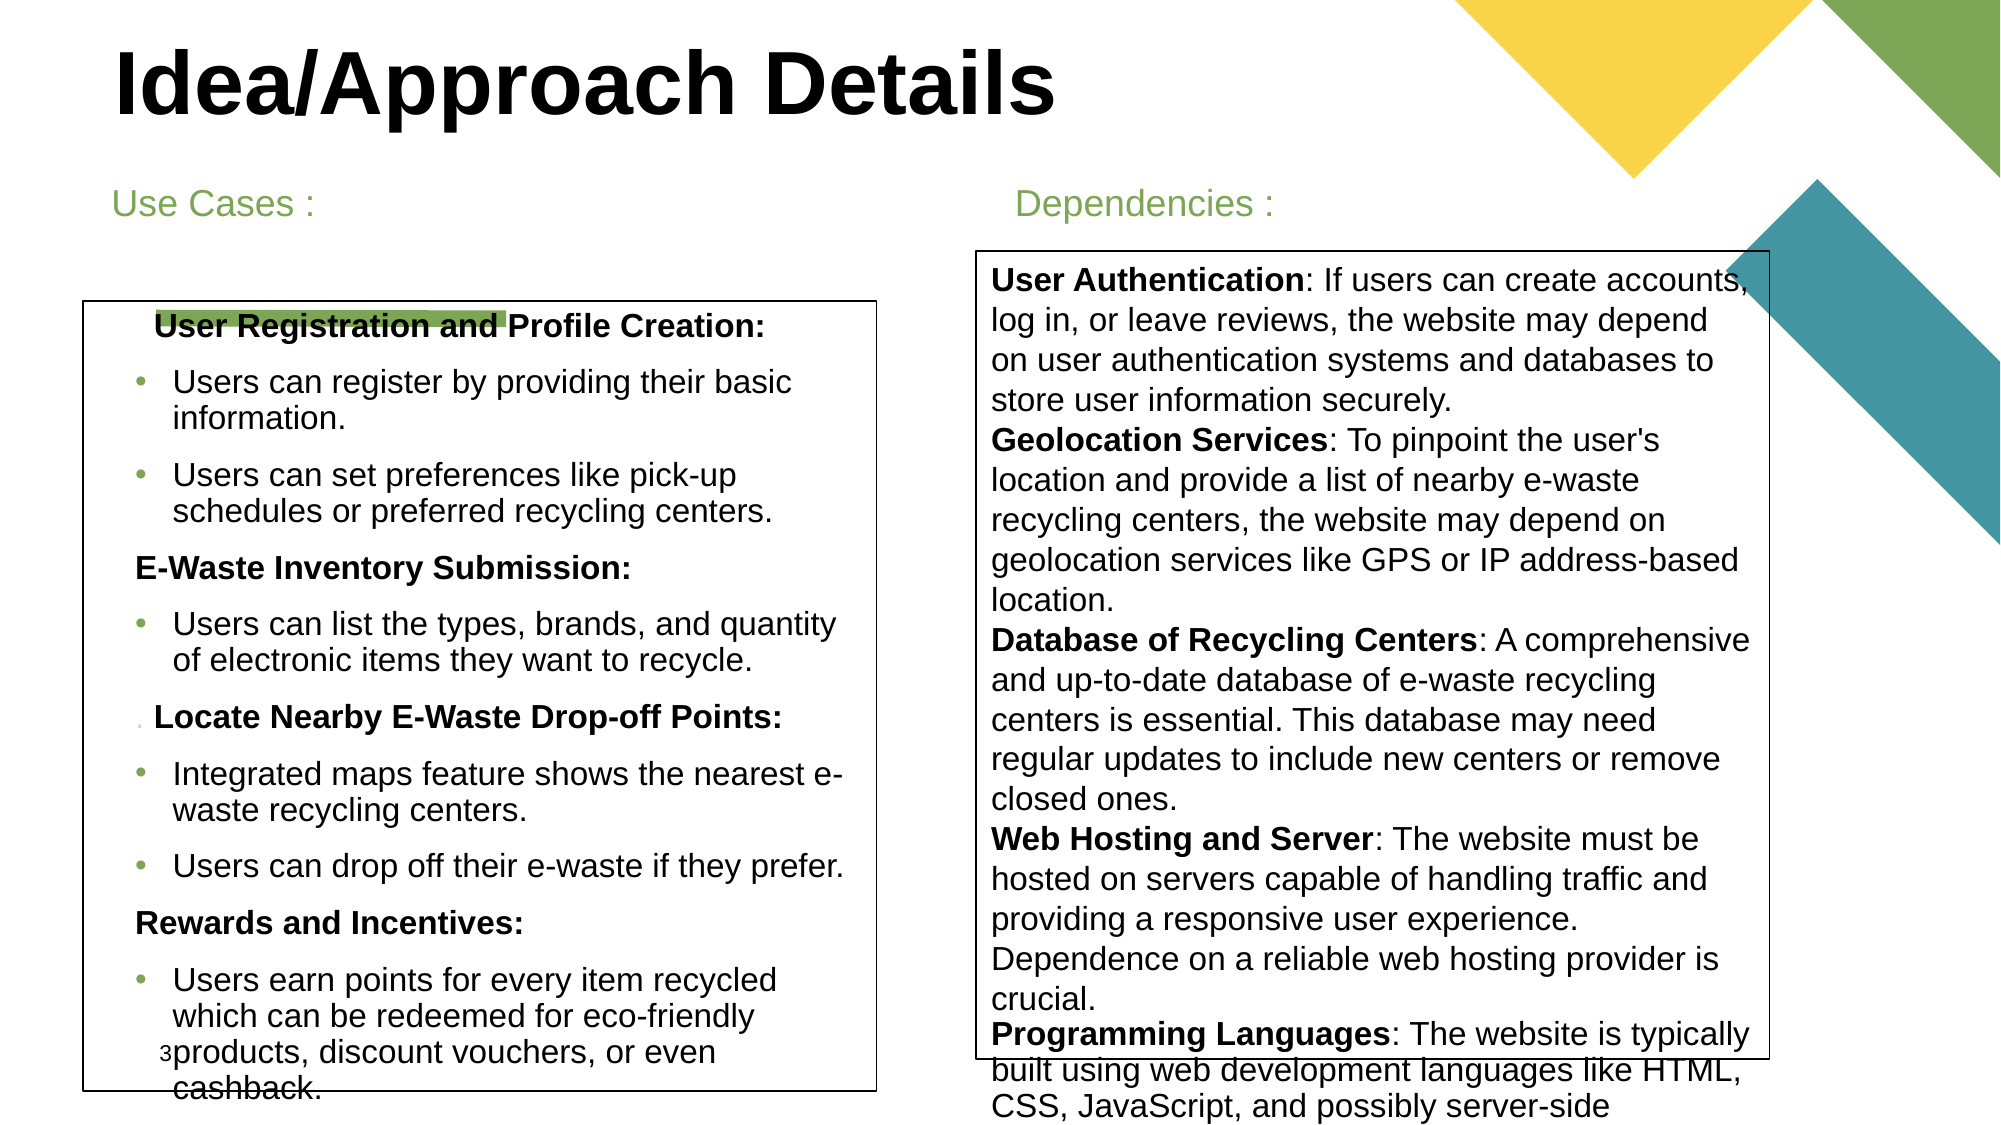

# Idea/Approach Details
 Use Cases :
Dependencies :
User Authentication: If users can create accounts, log in, or leave reviews, the website may depend on user authentication systems and databases to store user information securely.
Geolocation Services: To pinpoint the user's location and provide a list of nearby e-waste recycling centers, the website may depend on geolocation services like GPS or IP address-based location.
Database of Recycling Centers: A comprehensive and up-to-date database of e-waste recycling centers is essential. This database may need regular updates to include new centers or remove closed ones.
Web Hosting and Server: The website must be hosted on servers capable of handling traffic and providing a responsive user experience. Dependence on a reliable web hosting provider is crucial.
Programming Languages: The website is typically built using web development languages like HTML, CSS, JavaScript, and possibly server-side languages like PHP, Python, or Ruby.
  User Registration and Profile Creation:
Users can register by providing their basic information.
Users can set preferences like pick-up schedules or preferred recycling centers.
E-Waste Inventory Submission:
Users can list the types, brands, and quantity of electronic items they want to recycle.
. Locate Nearby E-Waste Drop-off Points:
Integrated maps feature shows the nearest e-waste recycling centers.
Users can drop off their e-waste if they prefer.
Rewards and Incentives:
Users earn points for every item recycled which can be redeemed for eco-friendly products, discount vouchers, or even cashback.

3